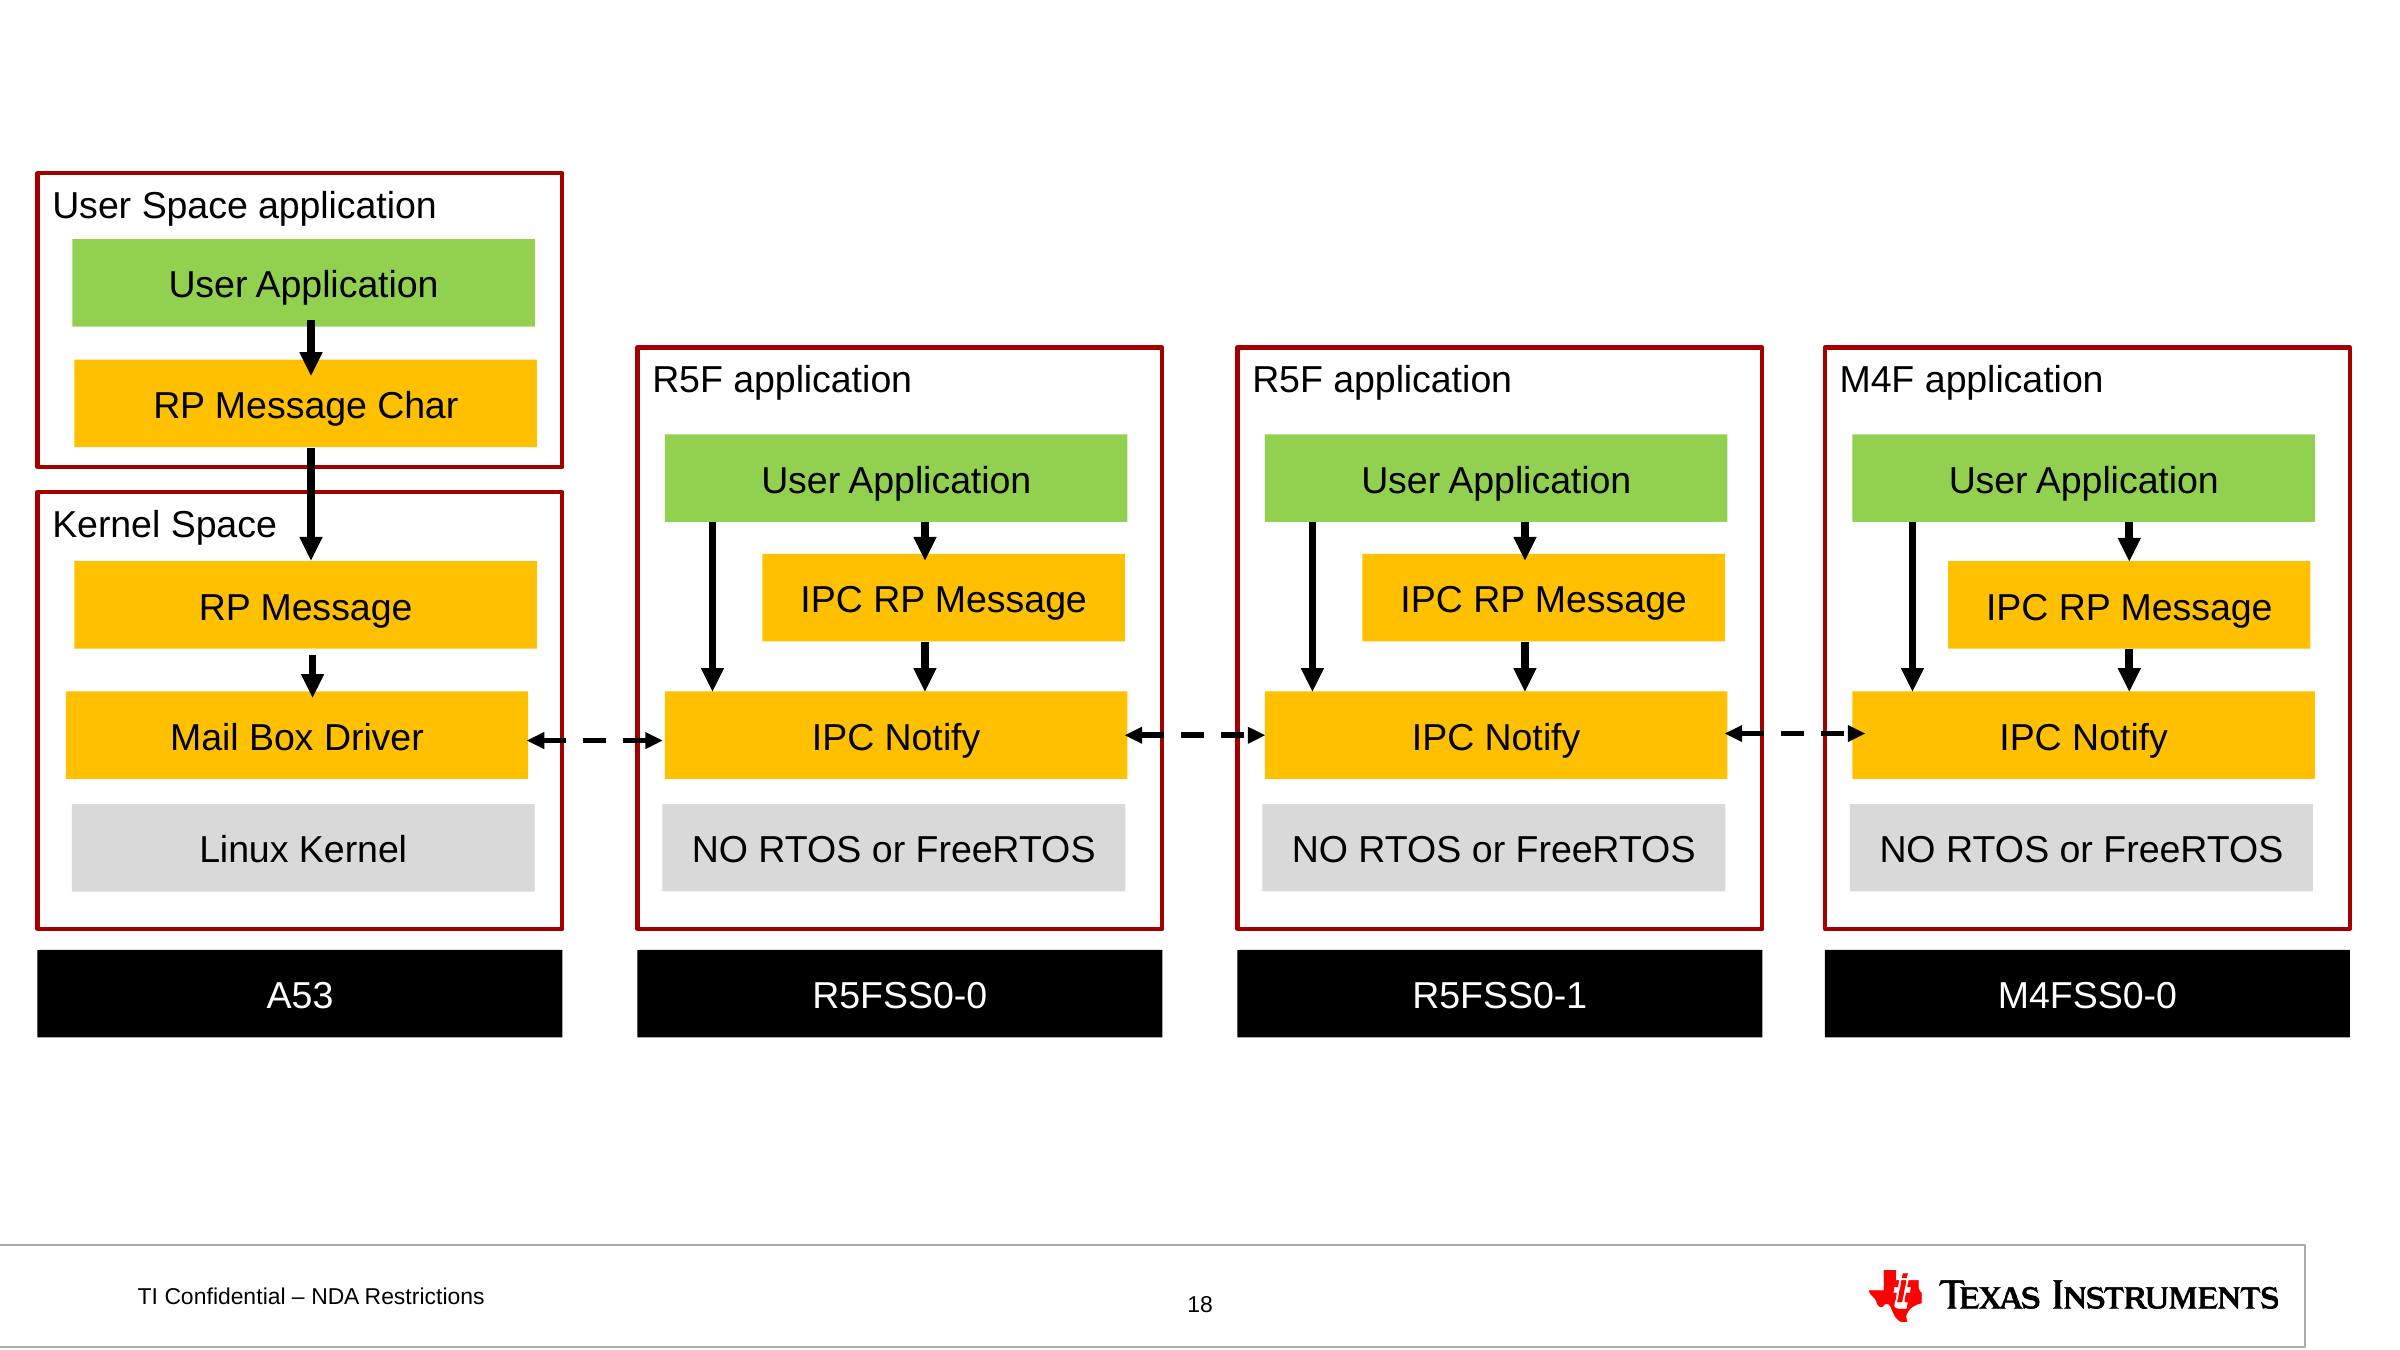

User Space application
User Application
R5F application
R5F application
M4F application
RP Message Char
User Application
User Application
User Application
Kernel Space
IPC RP Message
IPC RP Message
RP Message
IPC RP Message
Mail Box Driver
IPC Notify
IPC Notify
IPC Notify
NO RTOS or FreeRTOS
NO RTOS or FreeRTOS
NO RTOS or FreeRTOS
Linux Kernel
A53
R5FSS0-0
R5FSS0-1
M4FSS0-0
18